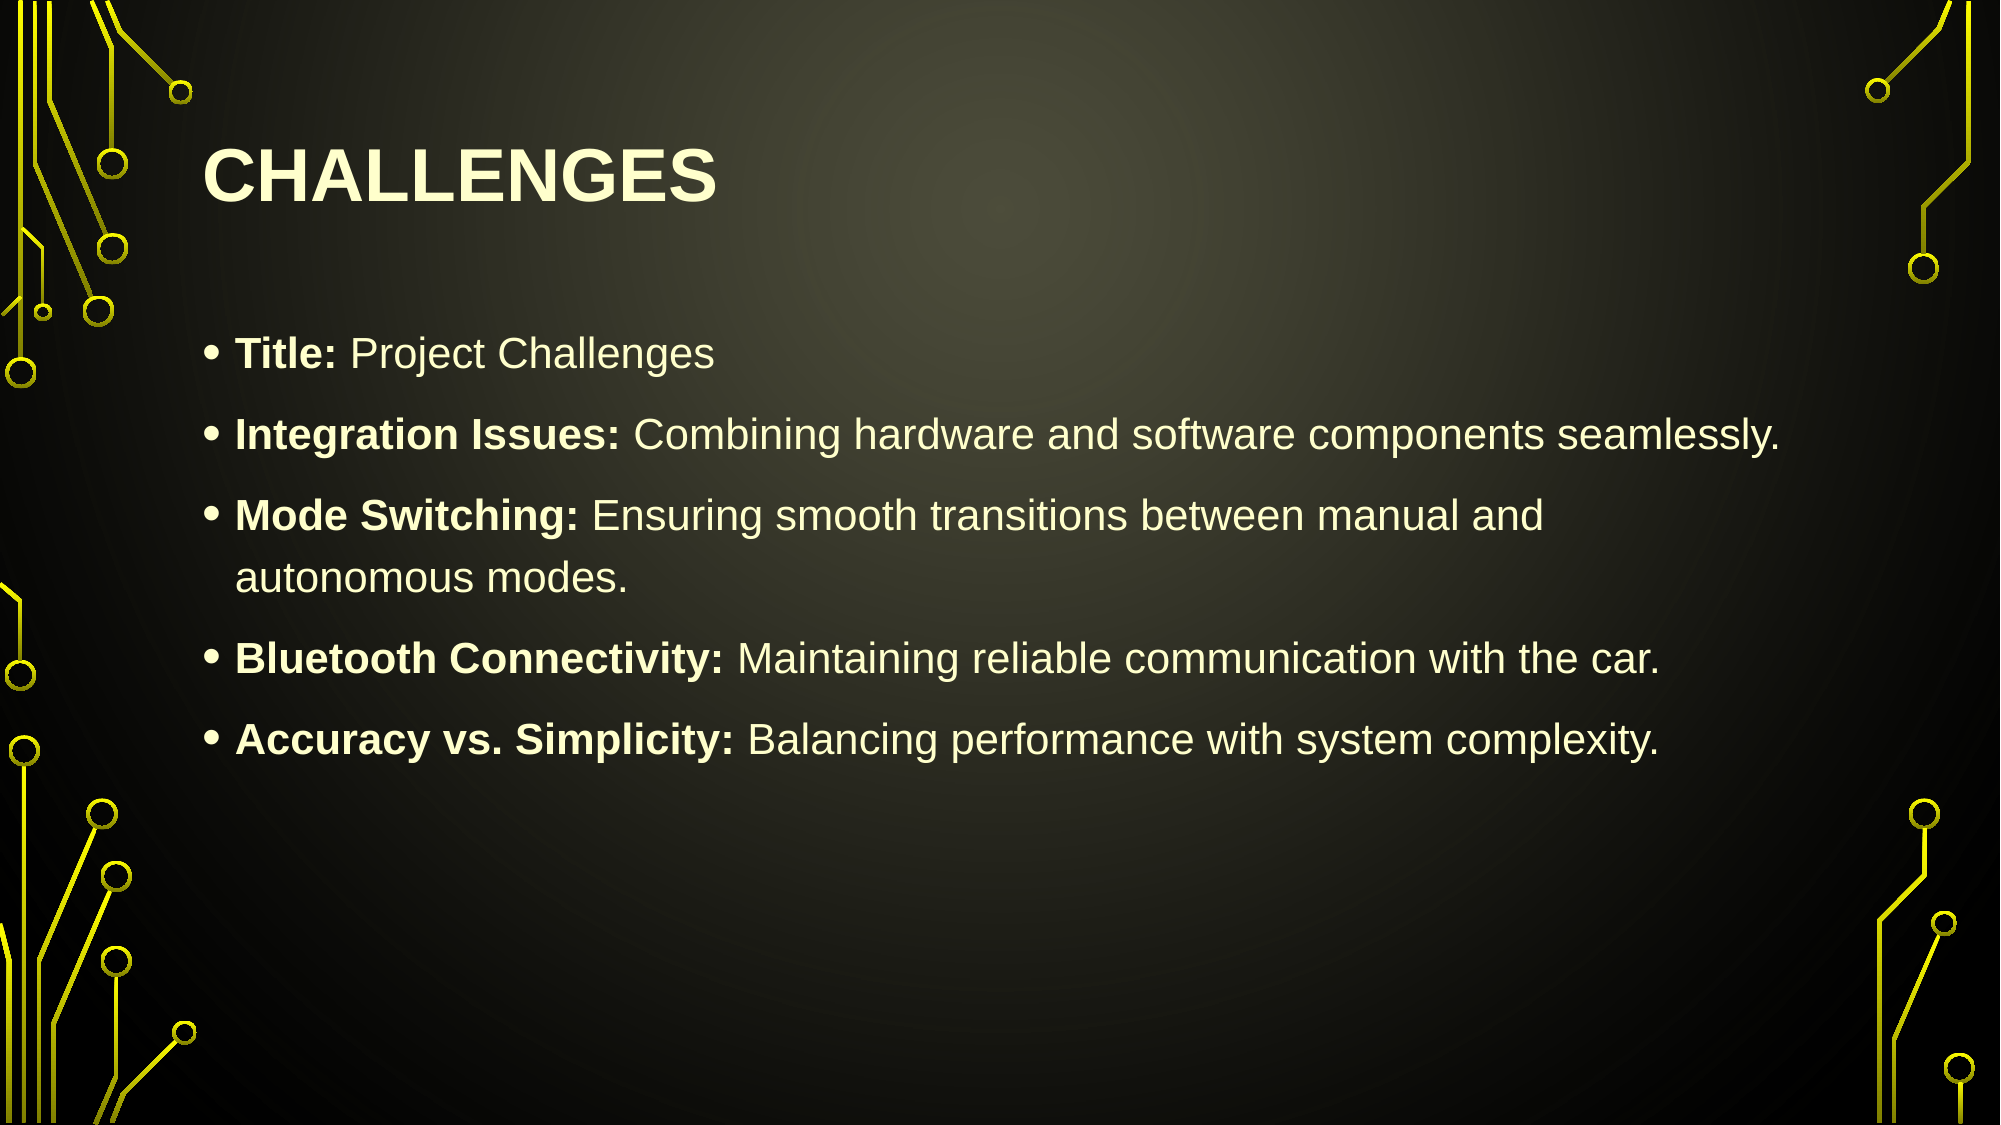

# Challenges
Title: Project Challenges
Integration Issues: Combining hardware and software components seamlessly.
Mode Switching: Ensuring smooth transitions between manual and autonomous modes.
Bluetooth Connectivity: Maintaining reliable communication with the car.
Accuracy vs. Simplicity: Balancing performance with system complexity.